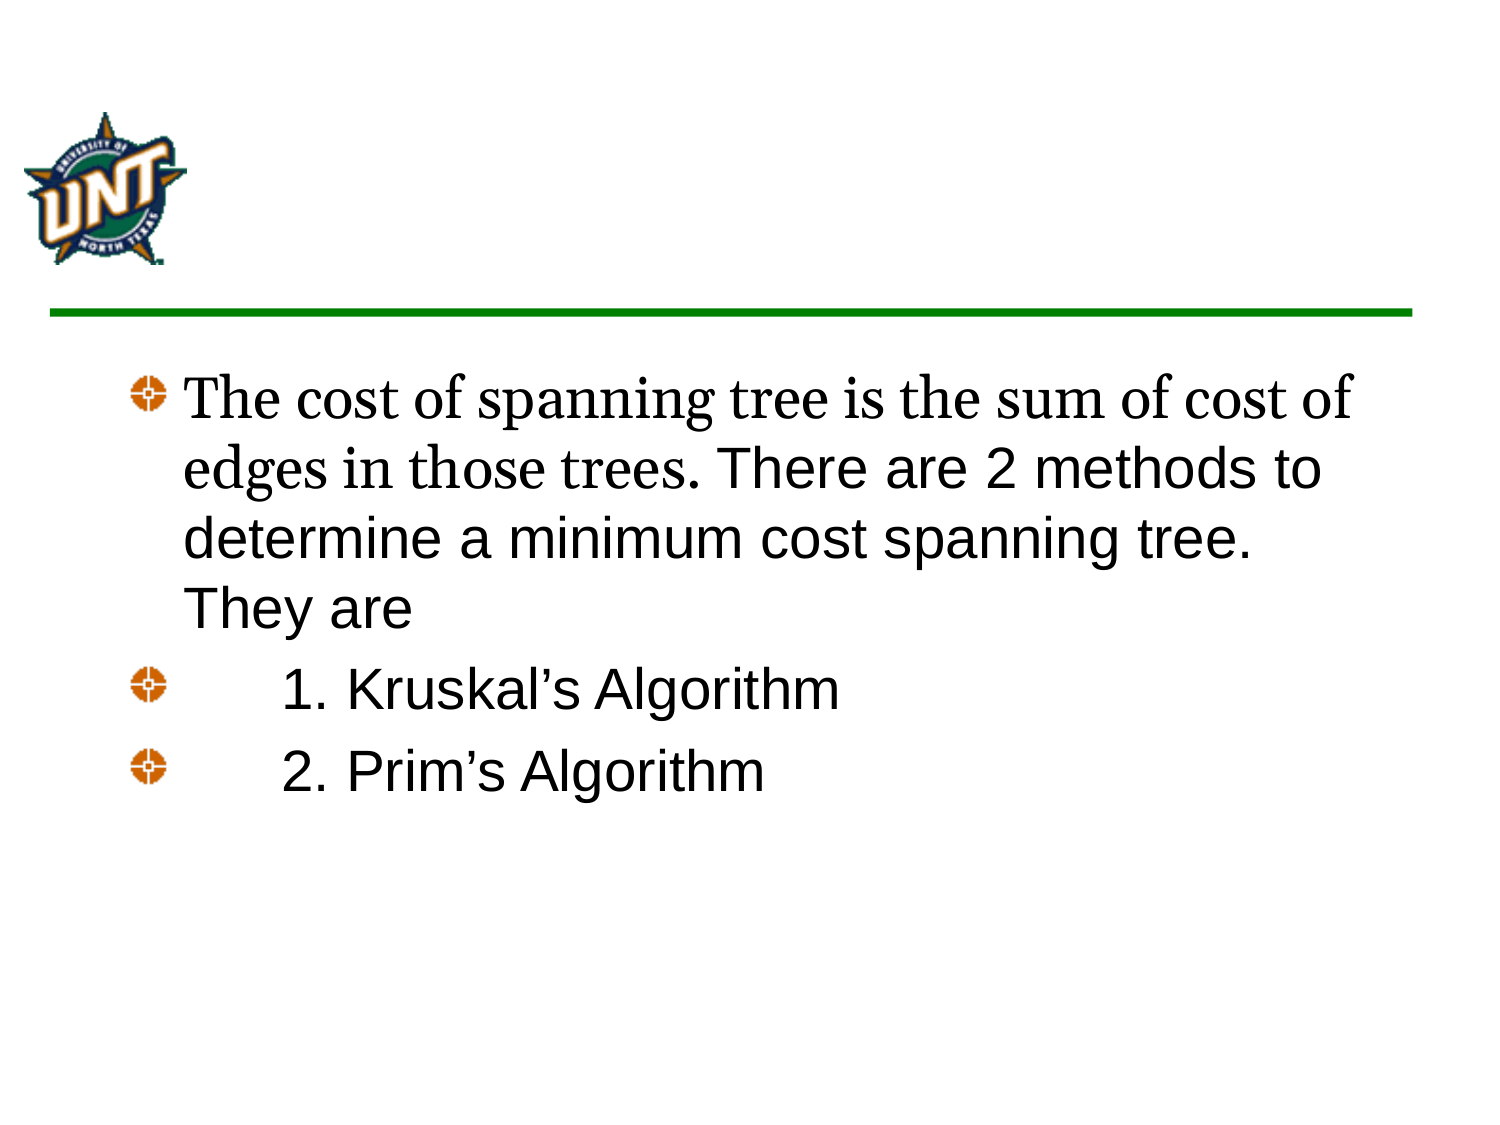

The cost of spanning tree is the sum of cost of edges in those trees. There are 2 methods to determine a minimum cost spanning tree. They are
      1. Kruskal’s Algorithm
      2. Prim’s Algorithm